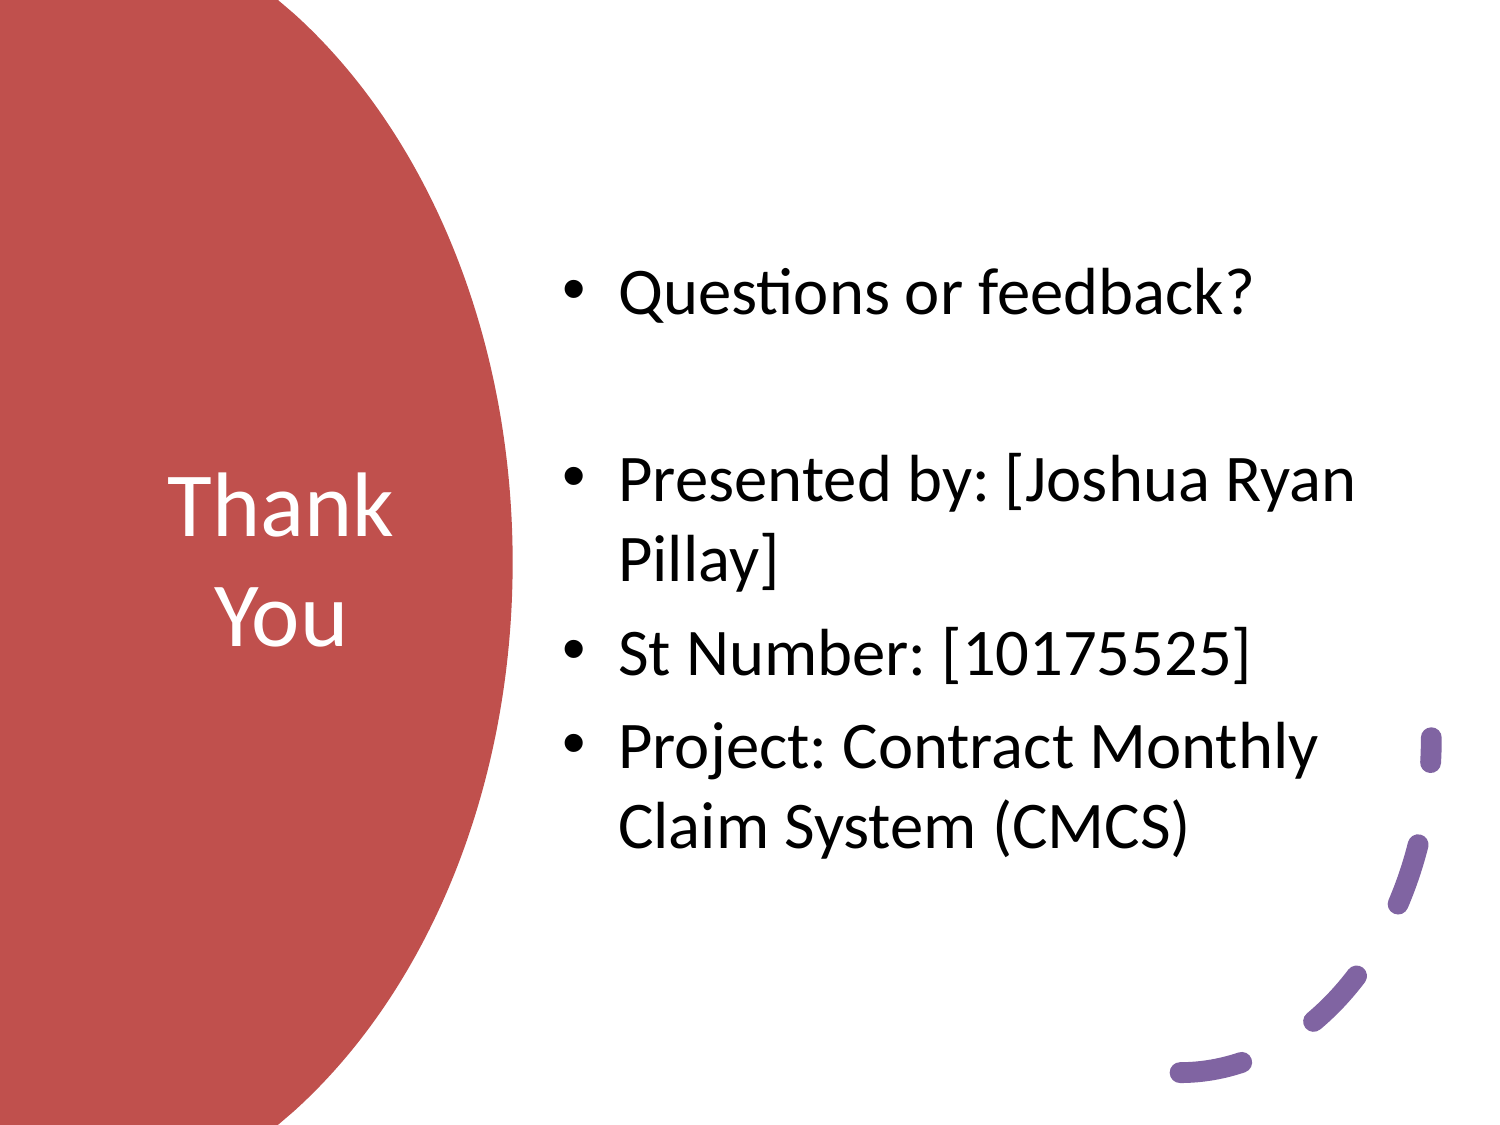

Questions or feedback?

Presented by: [Joshua Ryan Pillay]
St Number: [10175525]
Project: Contract Monthly Claim System (CMCS)
# Thank You